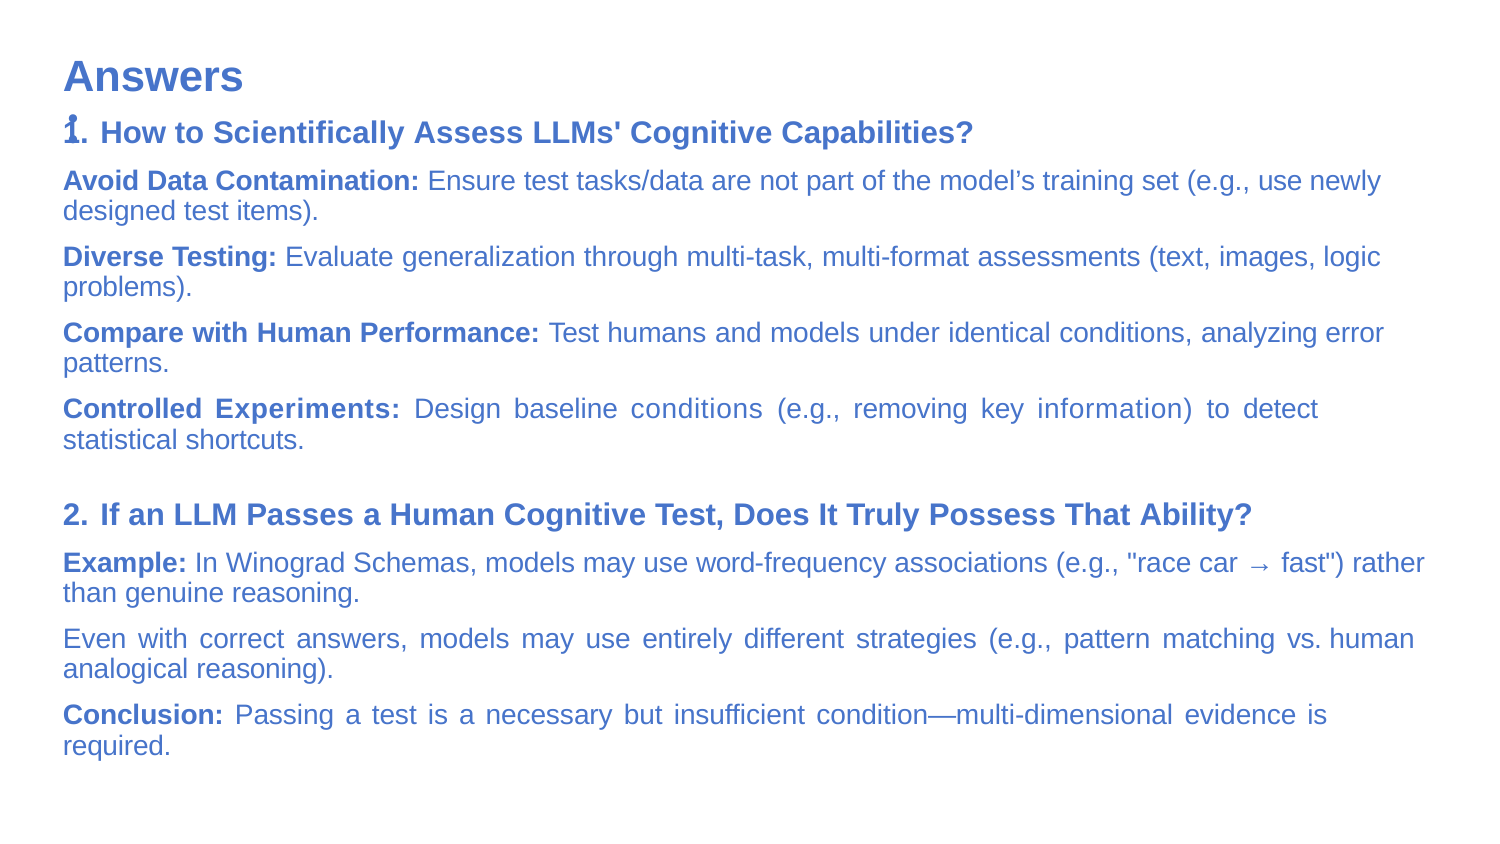

# Answers：
How to Scientifically Assess LLMs' Cognitive Capabilities?
Avoid Data Contamination: Ensure test tasks/data are not part of the model’s training set (e.g., use newly designed test items).
Diverse Testing: Evaluate generalization through multi-task, multi-format assessments (text, images, logic problems).
Compare with Human Performance: Test humans and models under identical conditions, analyzing error patterns.
Controlled Experiments: Design baseline conditions (e.g., removing key information) to detect statistical shortcuts.

If an LLM Passes a Human Cognitive Test, Does It Truly Possess That Ability?
Example: In Winograd Schemas, models may use word-frequency associations (e.g., "race car → fast") rather than genuine reasoning.
Even with correct answers, models may use entirely different strategies (e.g., pattern matching vs. human analogical reasoning).
Conclusion: Passing a test is a necessary but insufficient condition—multi-dimensional evidence is required.